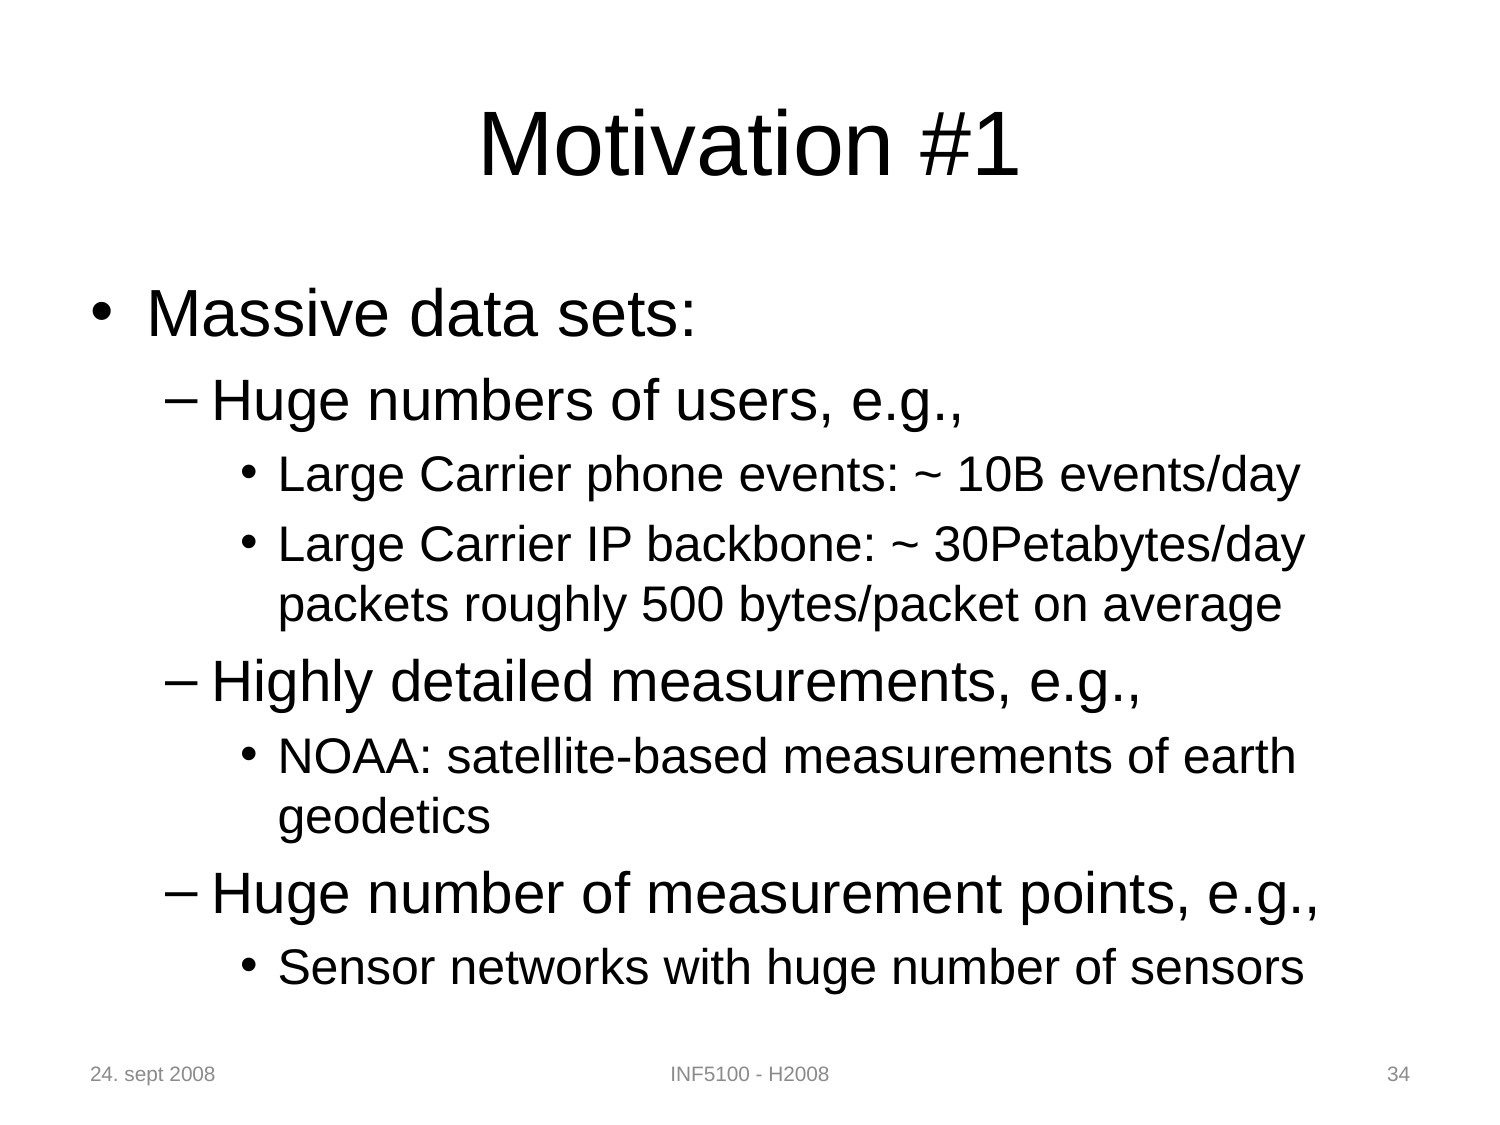

# Motivation #1
Massive data sets:
Huge numbers of users, e.g.,
Large Carrier phone events: ~ 10B events/day
Large Carrier IP backbone: ~ 30Petabytes/day packets roughly 500 bytes/packet on average
Highly detailed measurements, e.g.,
NOAA: satellite-based measurements of earth geodetics
Huge number of measurement points, e.g.,
Sensor networks with huge number of sensors
24. sept 2008
INF5100 - H2008
34